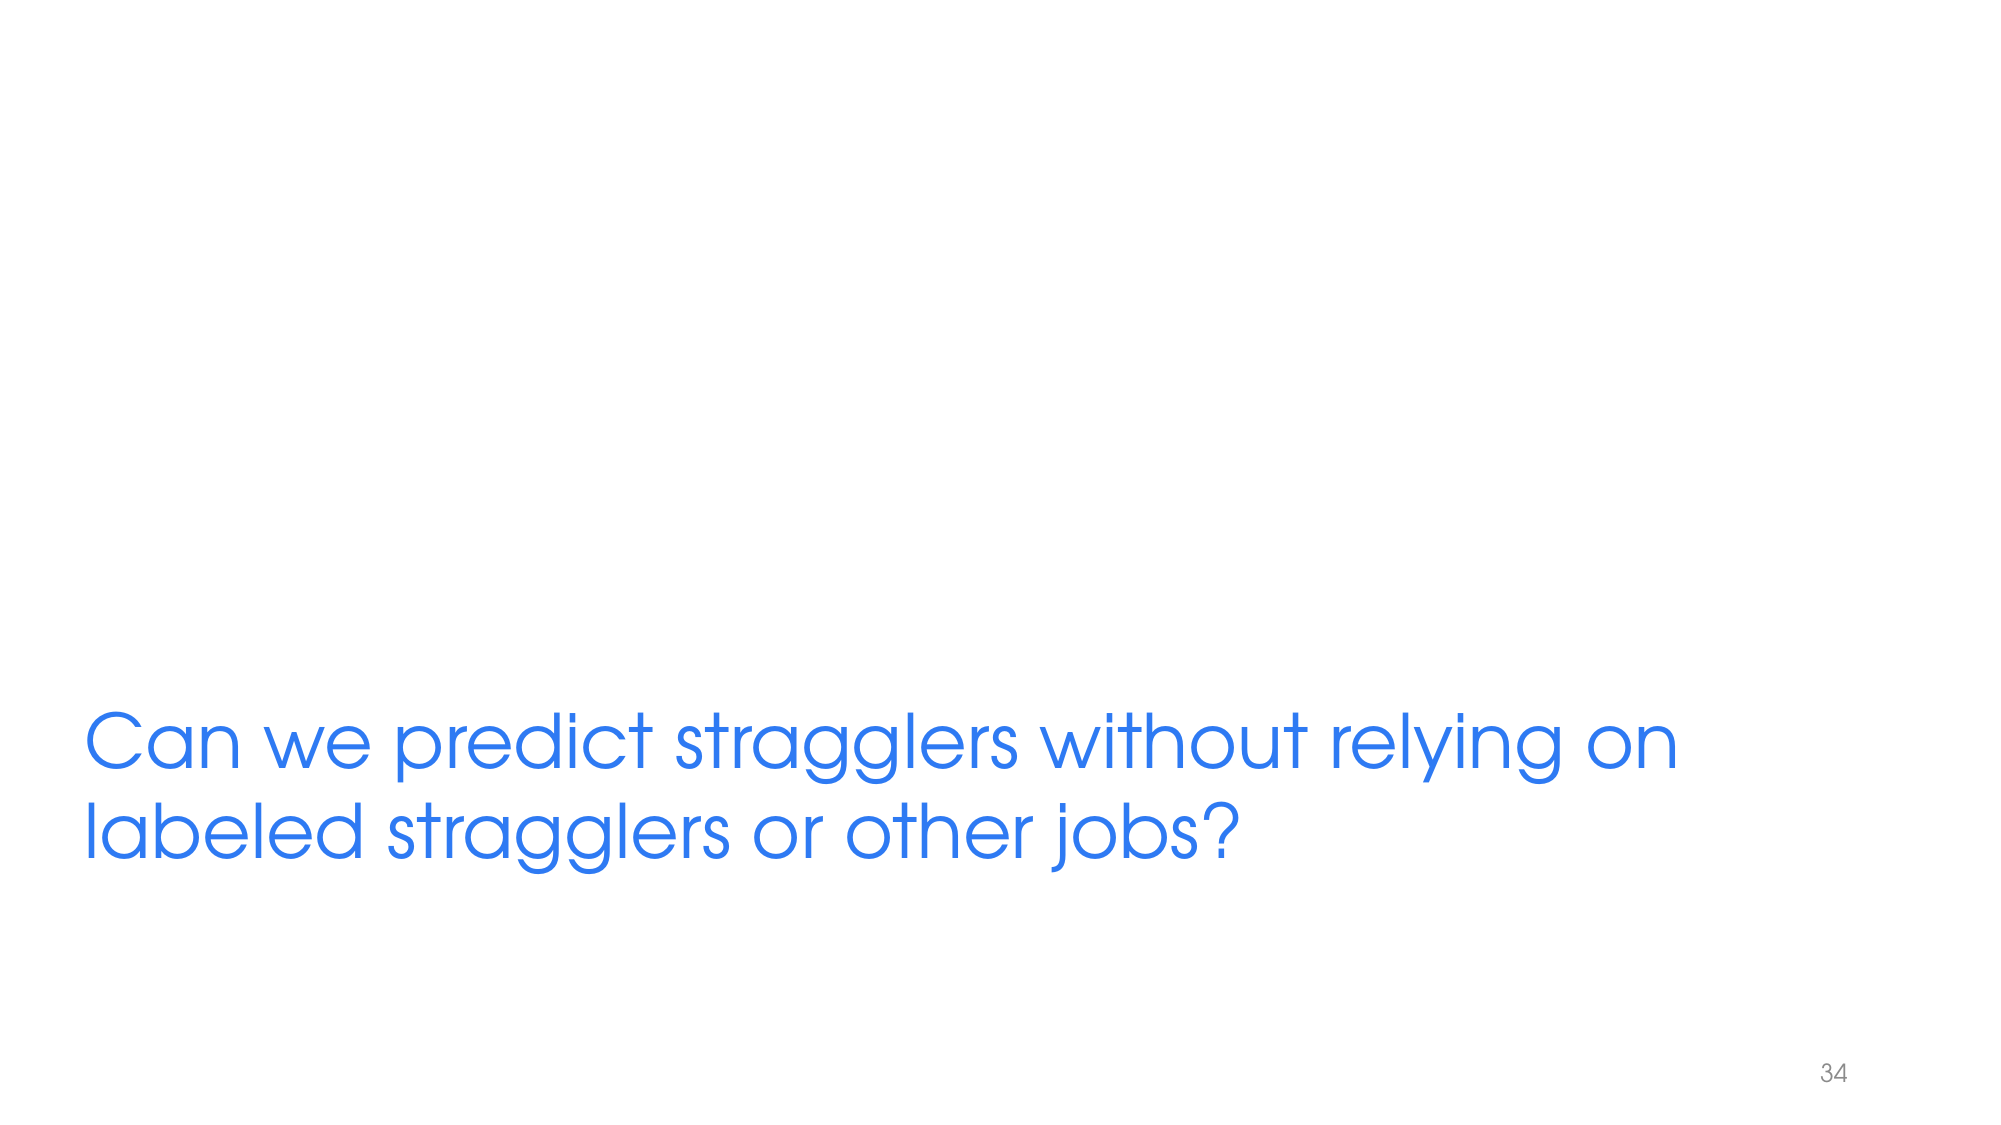

Can we predict stragglers without relying on labeled stragglers or other jobs?
34